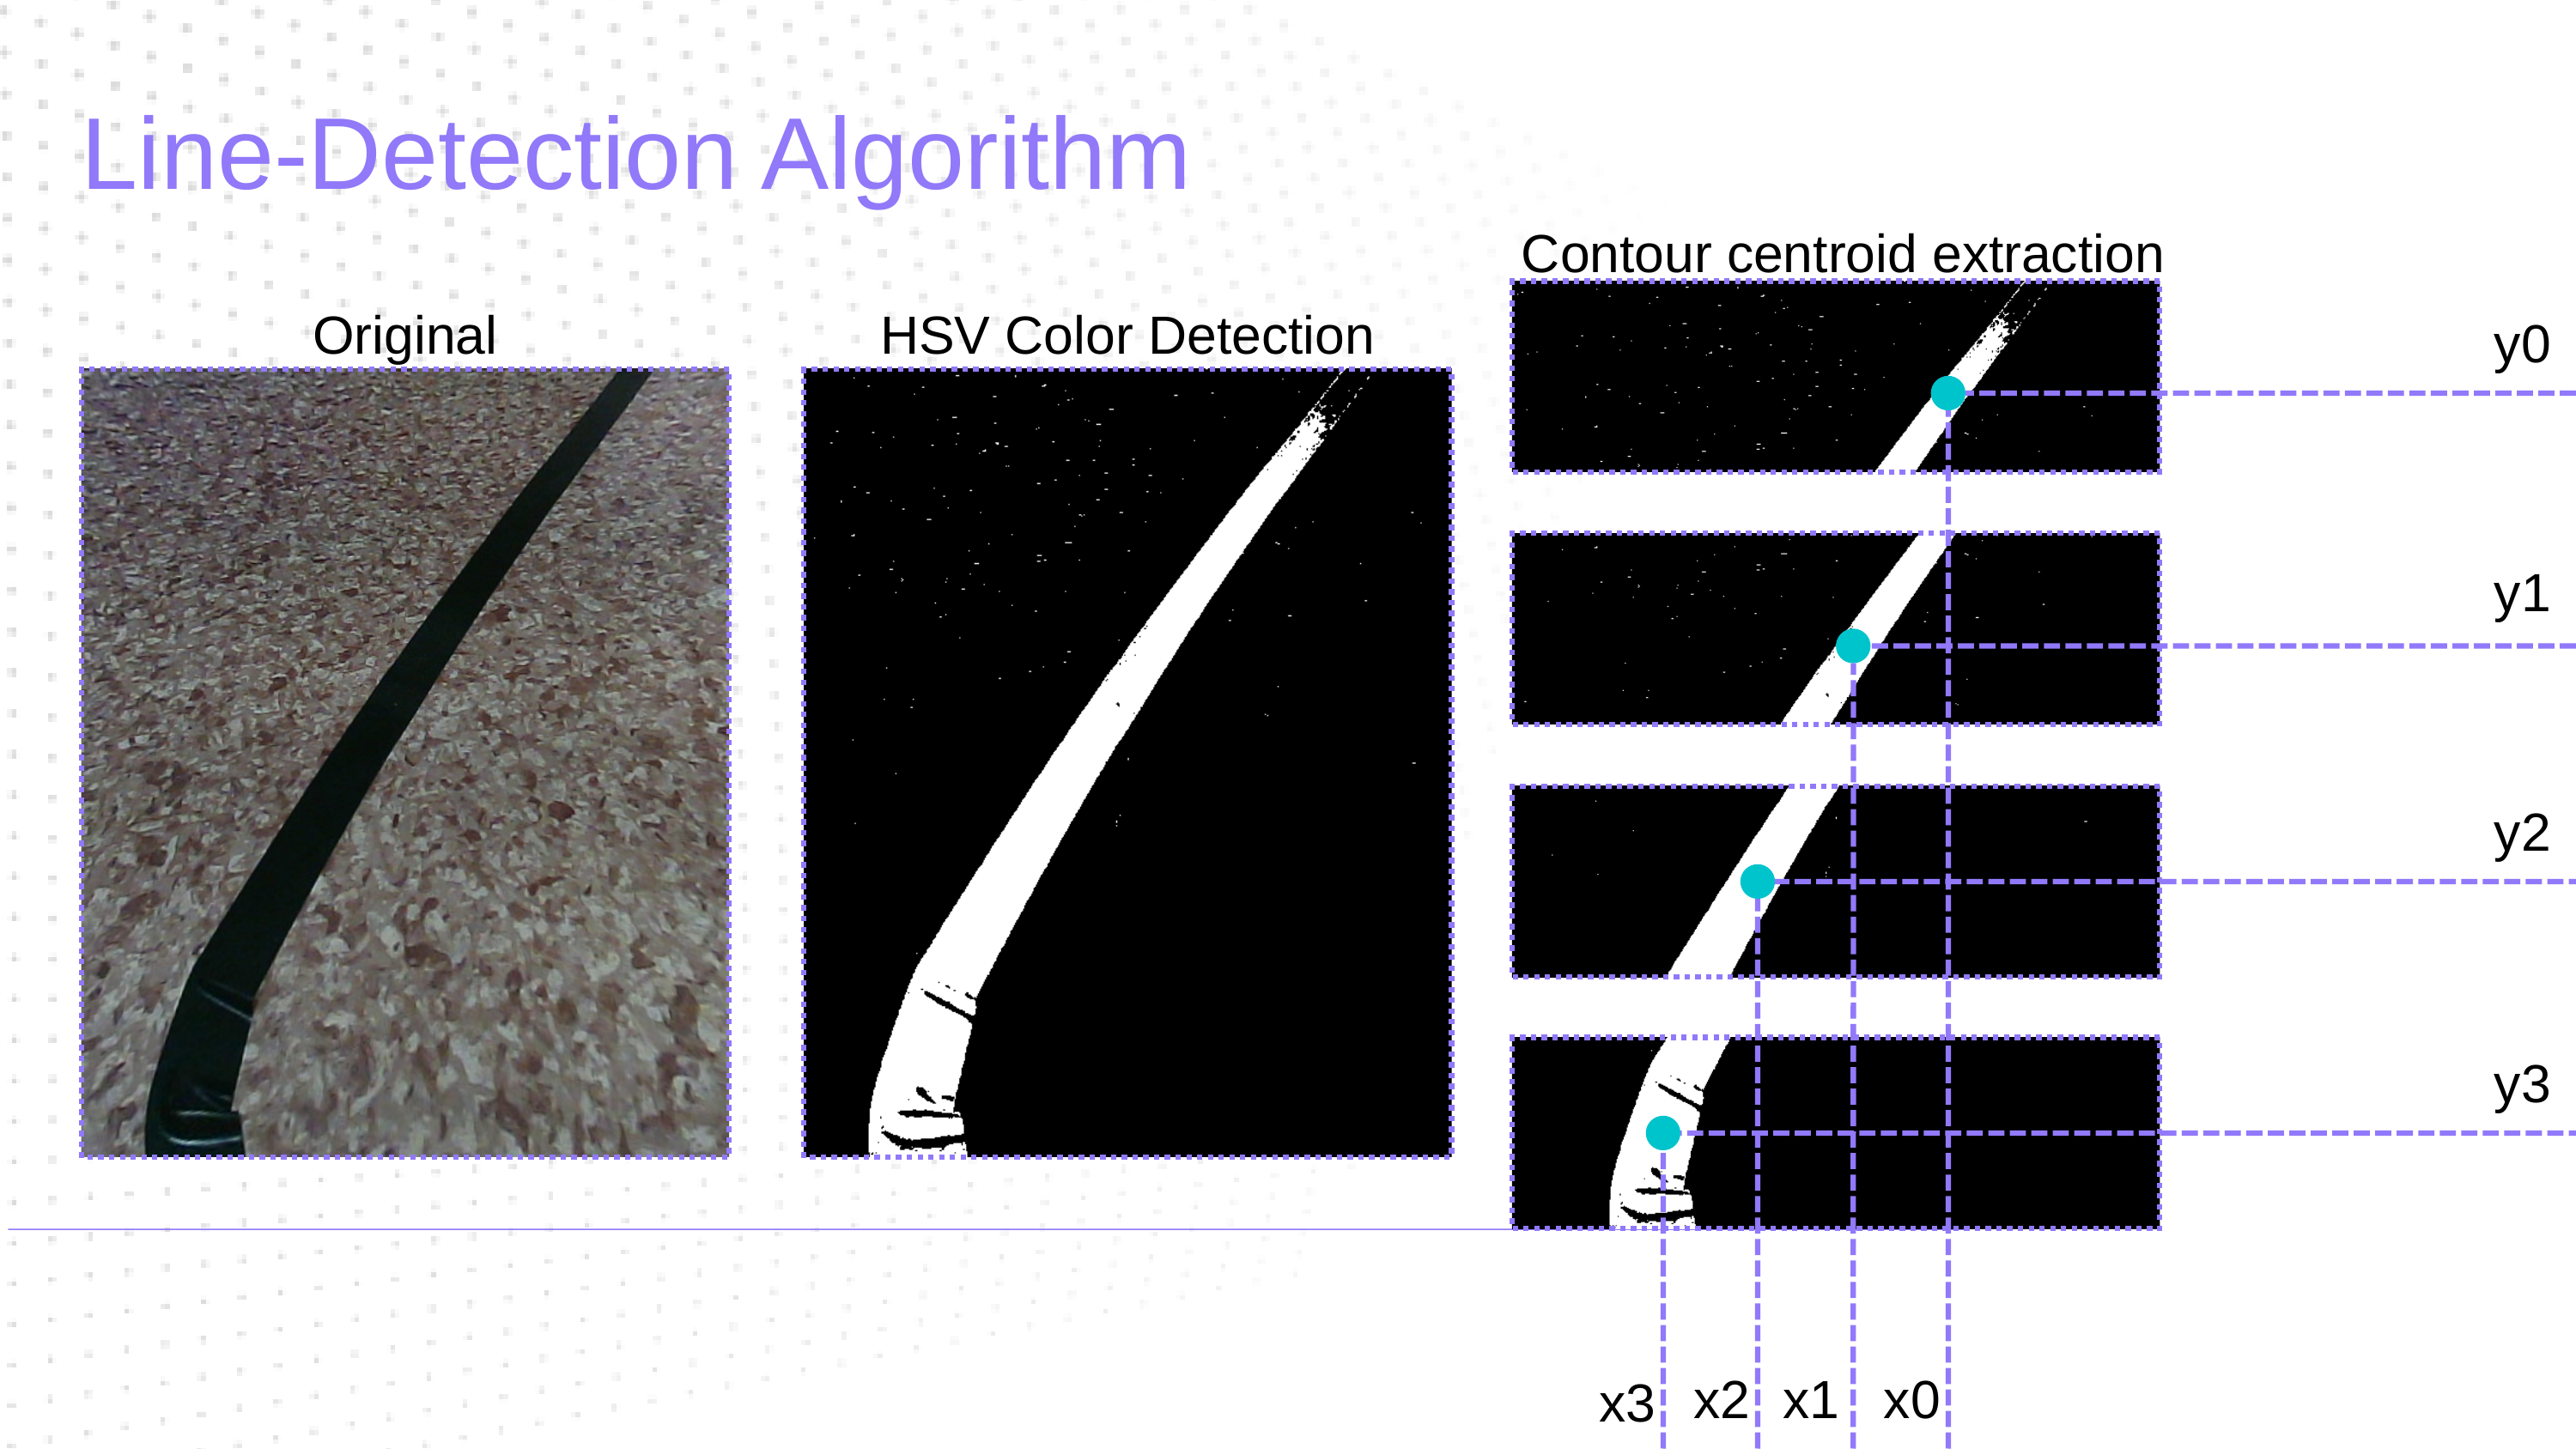

Line-Detection Algorithm

 Contour centroid extraction

Original

HSV Color Detection

y0

T

y1

y2

y3

x2
x1
x0
x3